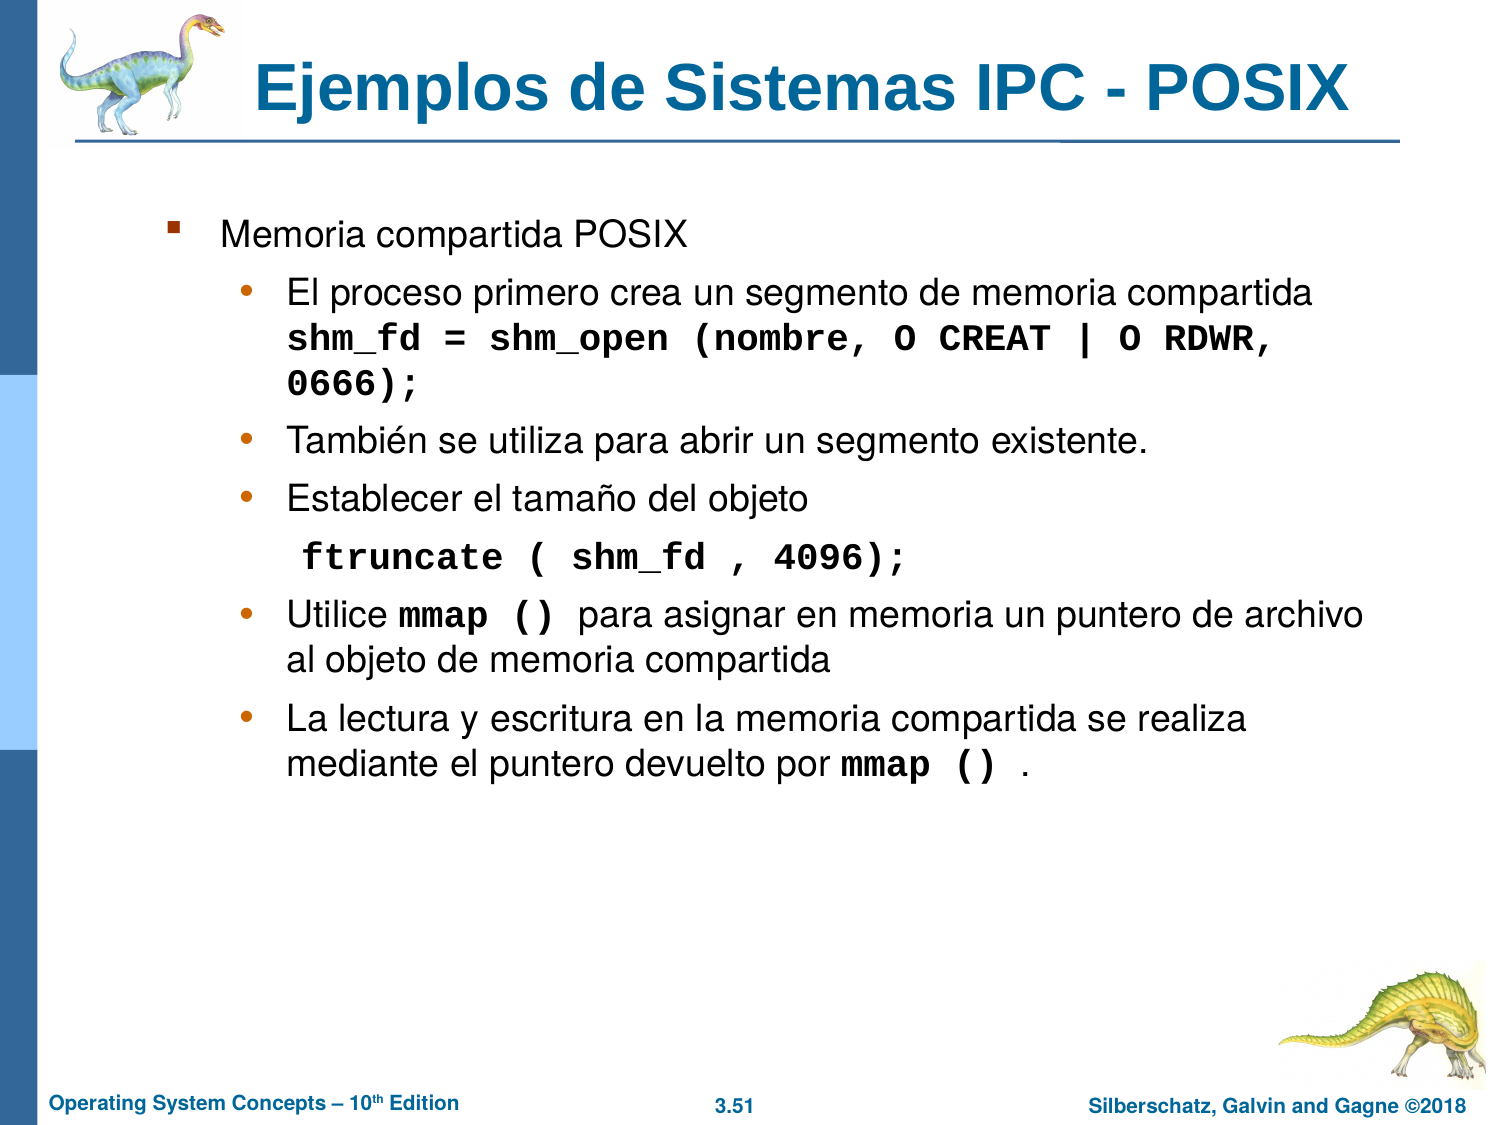

# Ejemplos de Sistemas IPC - POSIX
Memoria compartida POSIX
El proceso primero crea un segmento de memoria compartida
shm_fd = shm_open (nombre, O CREAT | O RDWR, 0666);
También se utiliza para abrir un segmento existente.
Establecer el tamaño del objeto
             ftruncate ( shm_fd , 4096);
Utilice mmap () para asignar en memoria un puntero de archivo al objeto de memoria compartida
La lectura y escritura en la memoria compartida se realiza mediante el puntero devuelto por mmap () .